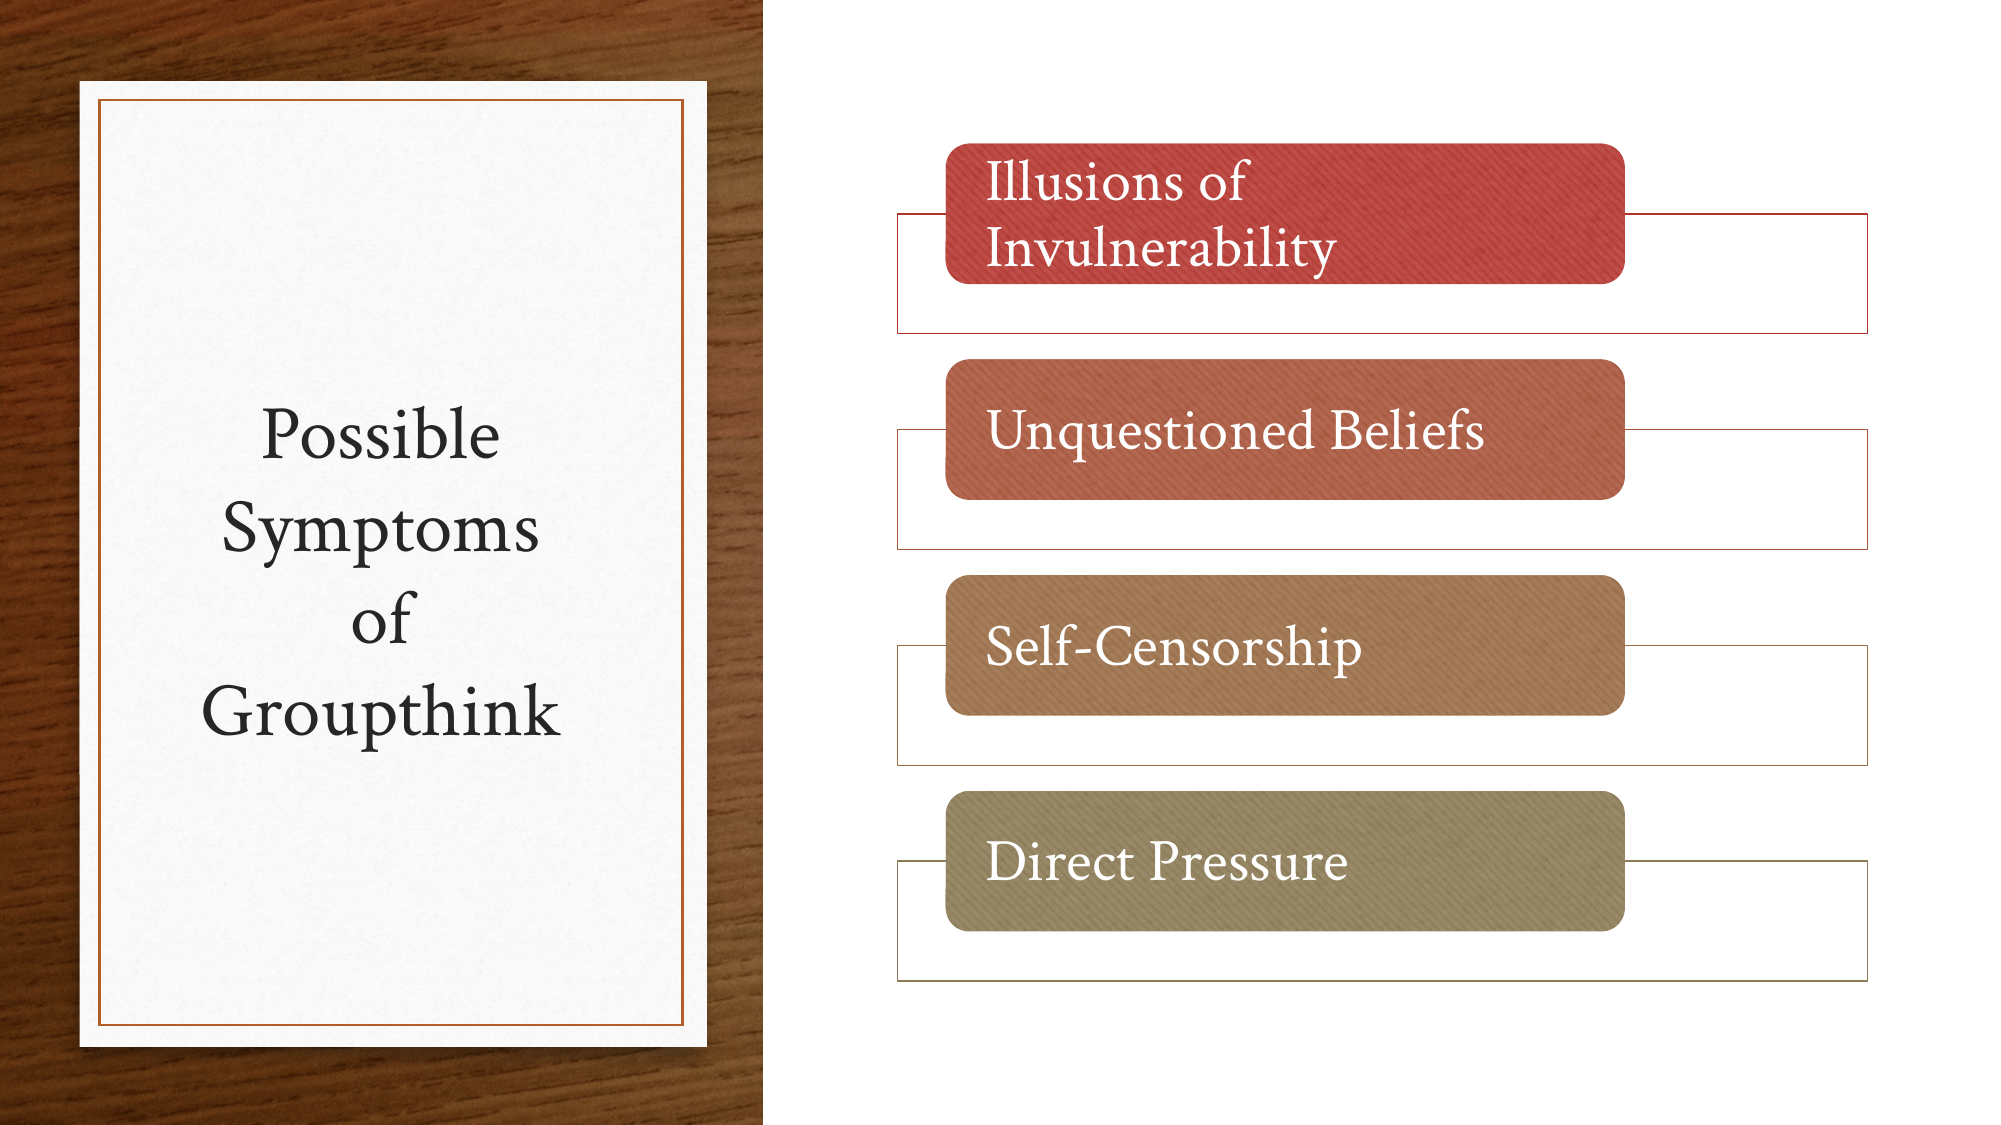

Illusions of Invulnerability
Unquestioned Beliefs
Self-Censorship
Direct Pressure
# Possible Symptoms of Groupthink